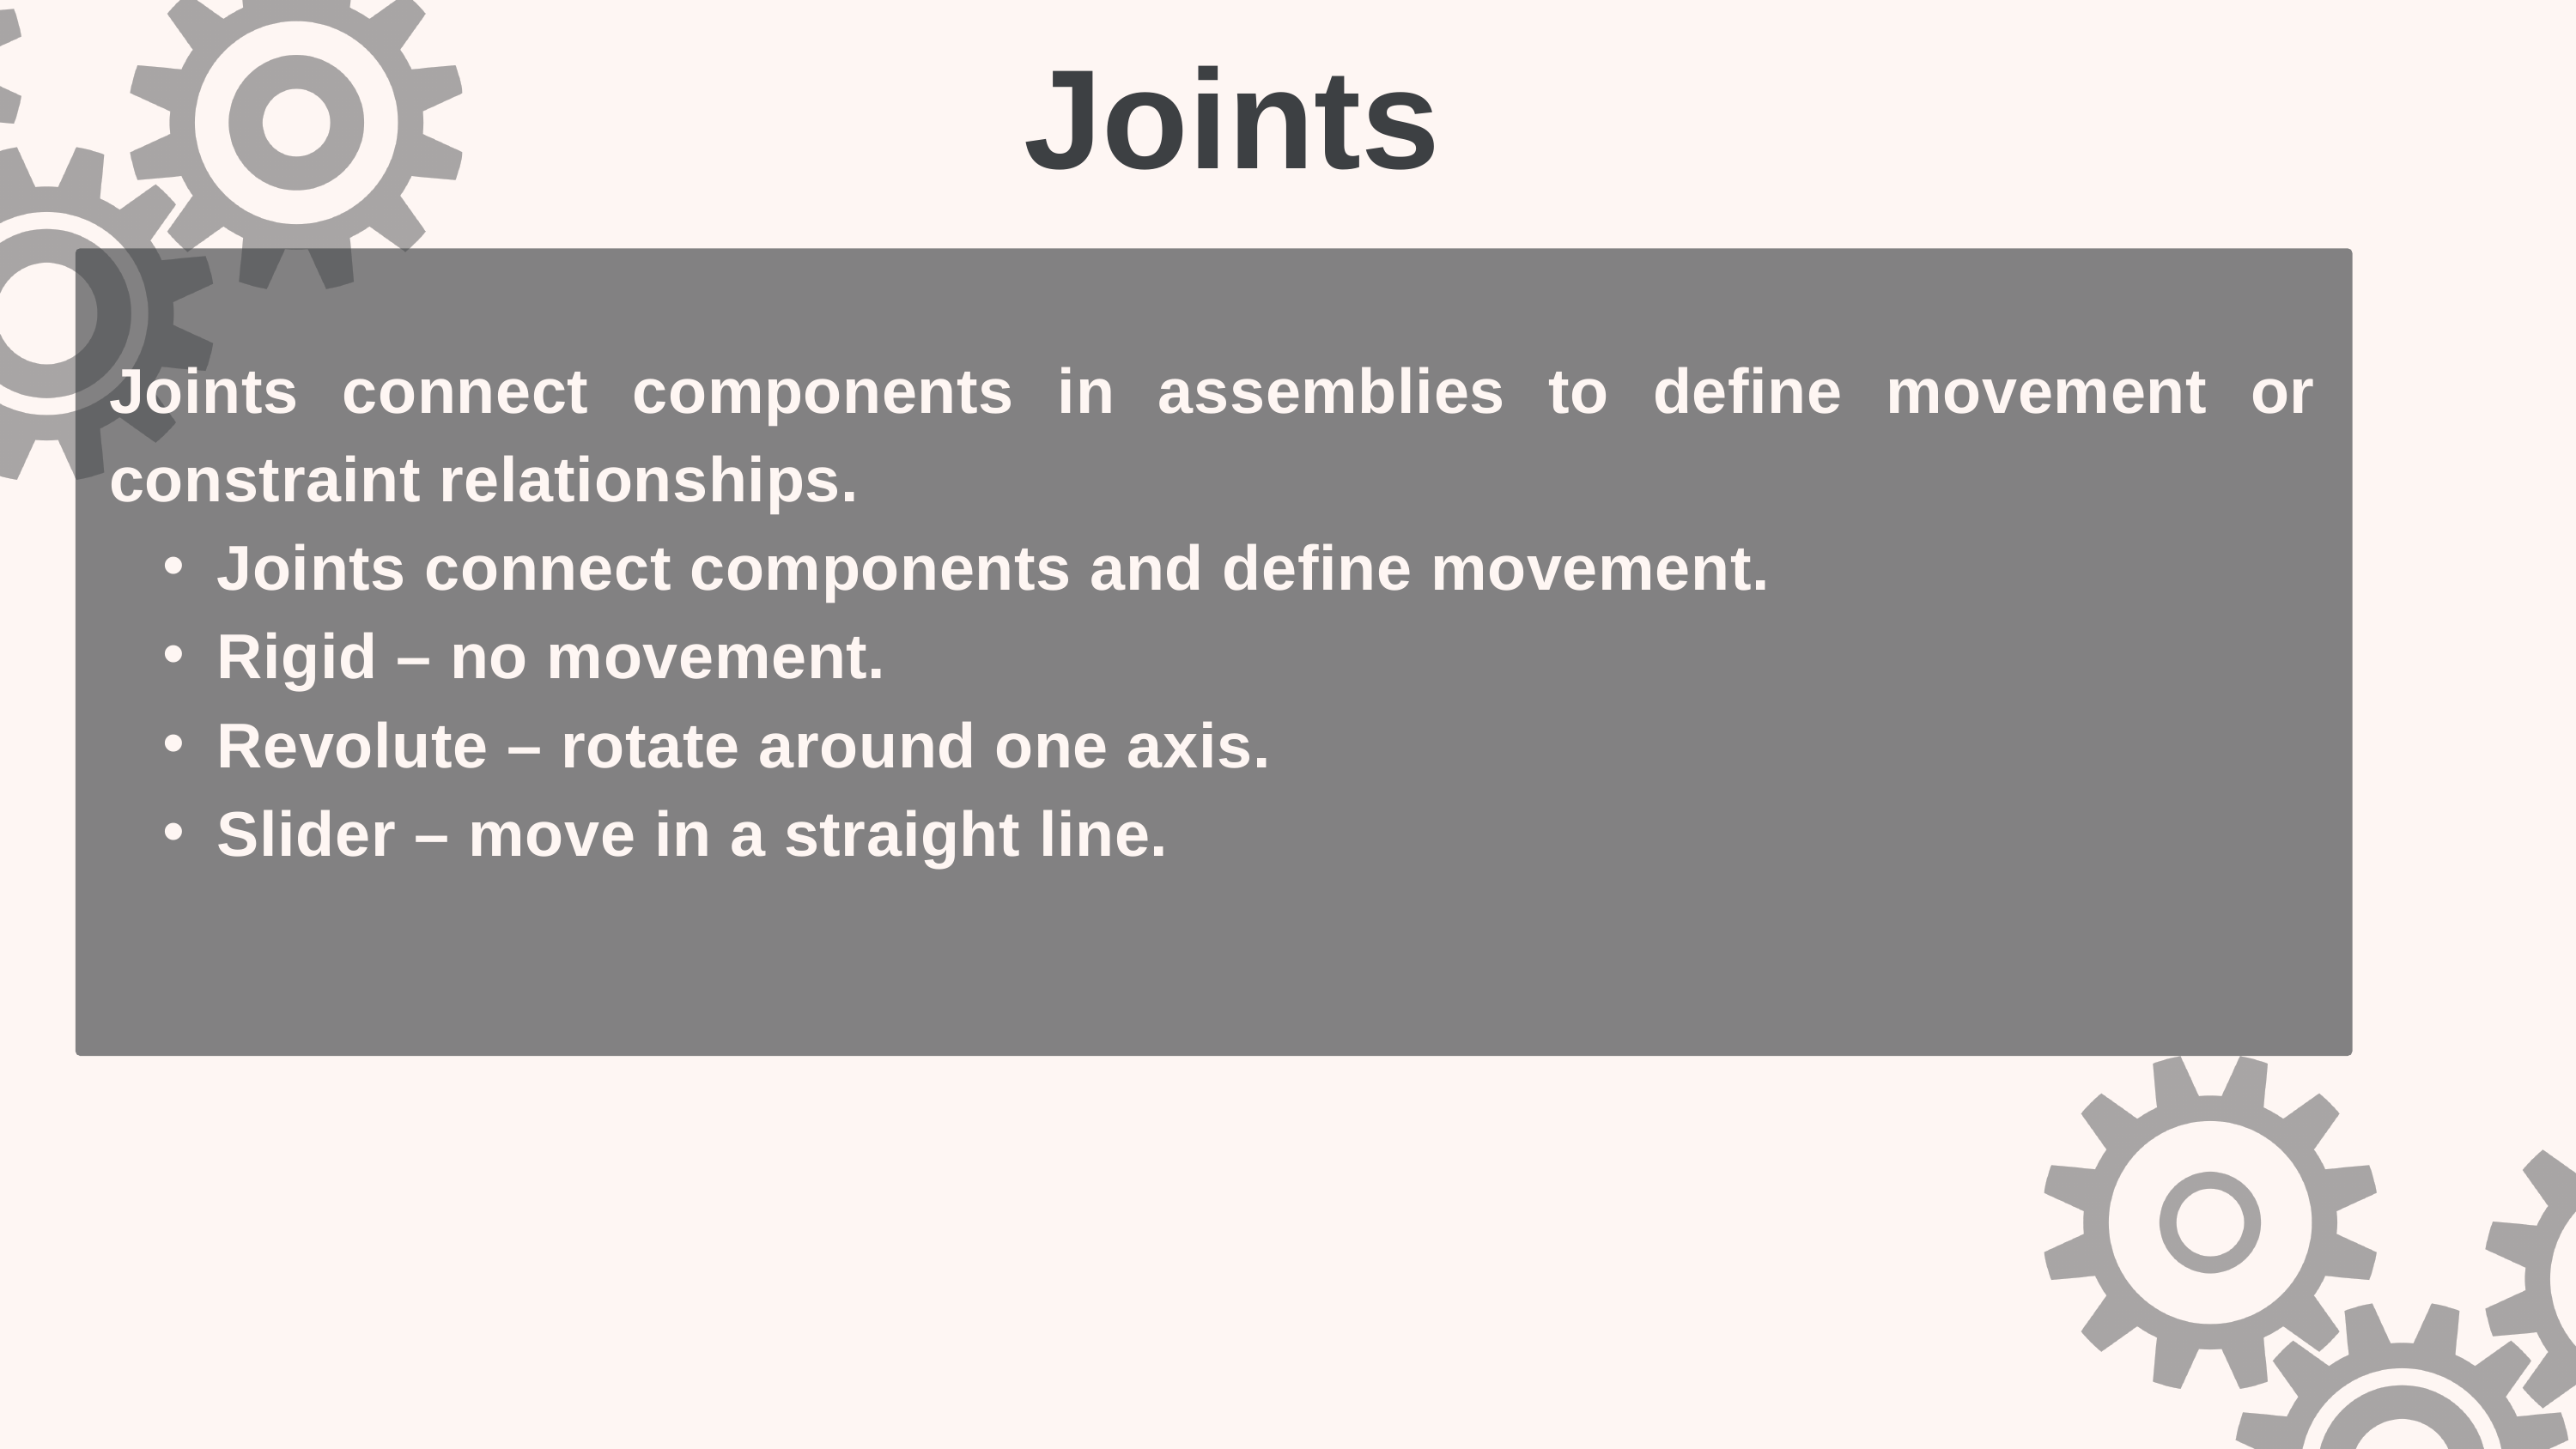

Joints

Joints connect components in assemblies to define movement or constraint relationships.
Joints connect components and define movement.
Rigid – no movement.
Revolute – rotate around one axis.
Slider – move in a straight line.